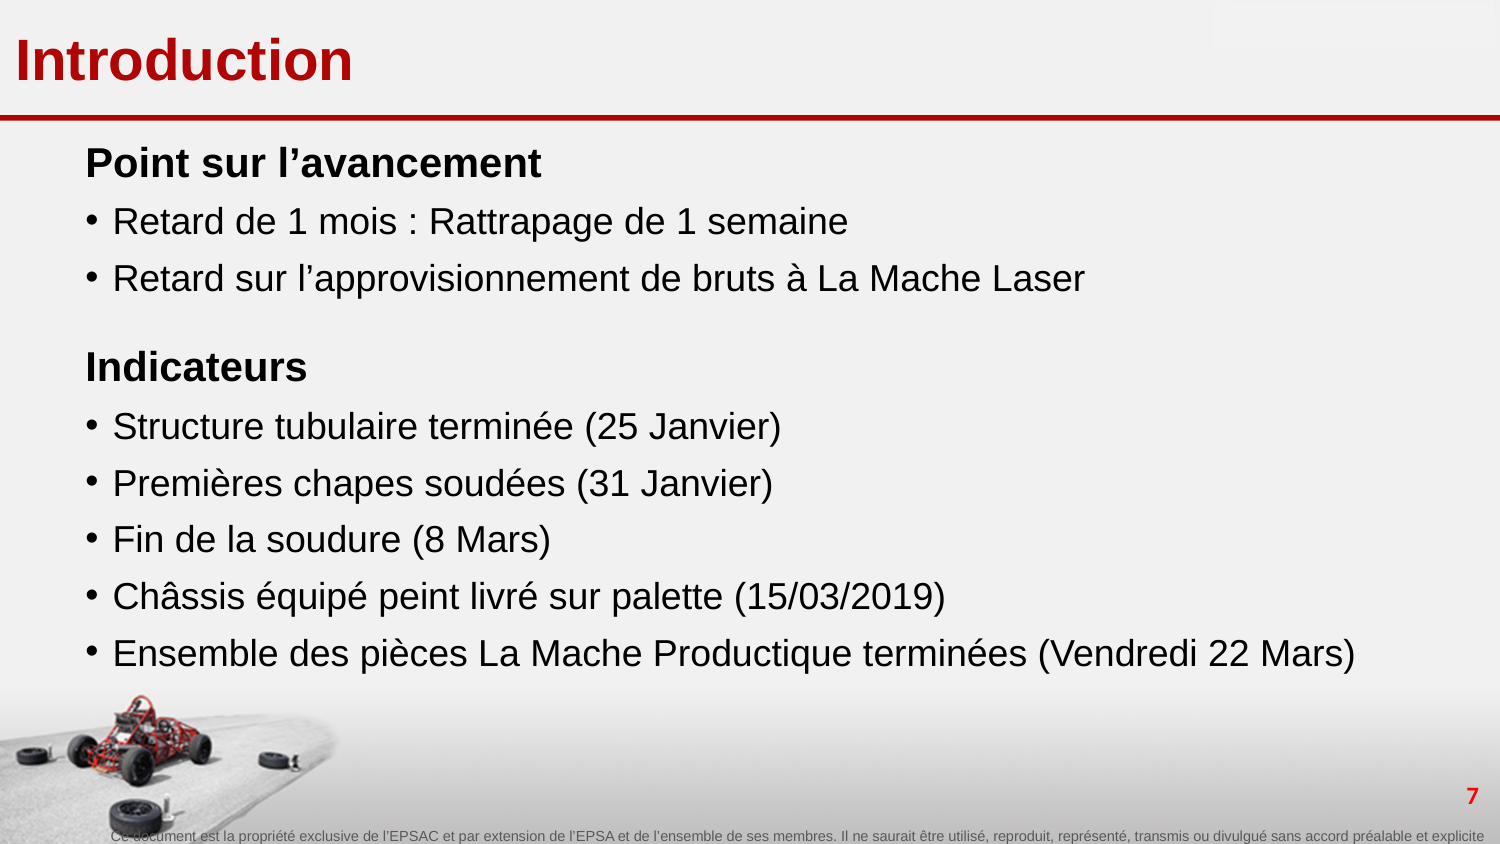

# Introduction
Point sur l’avancement
Retard de 1 mois : Rattrapage de 1 semaine
Retard sur l’approvisionnement de bruts à La Mache Laser

Indicateurs
Structure tubulaire terminée (25 Janvier)
Premières chapes soudées (31 Janvier)
Fin de la soudure (8 Mars)
Châssis équipé peint livré sur palette (15/03/2019)
Ensemble des pièces La Mache Productique terminées (Vendredi 22 Mars)
7